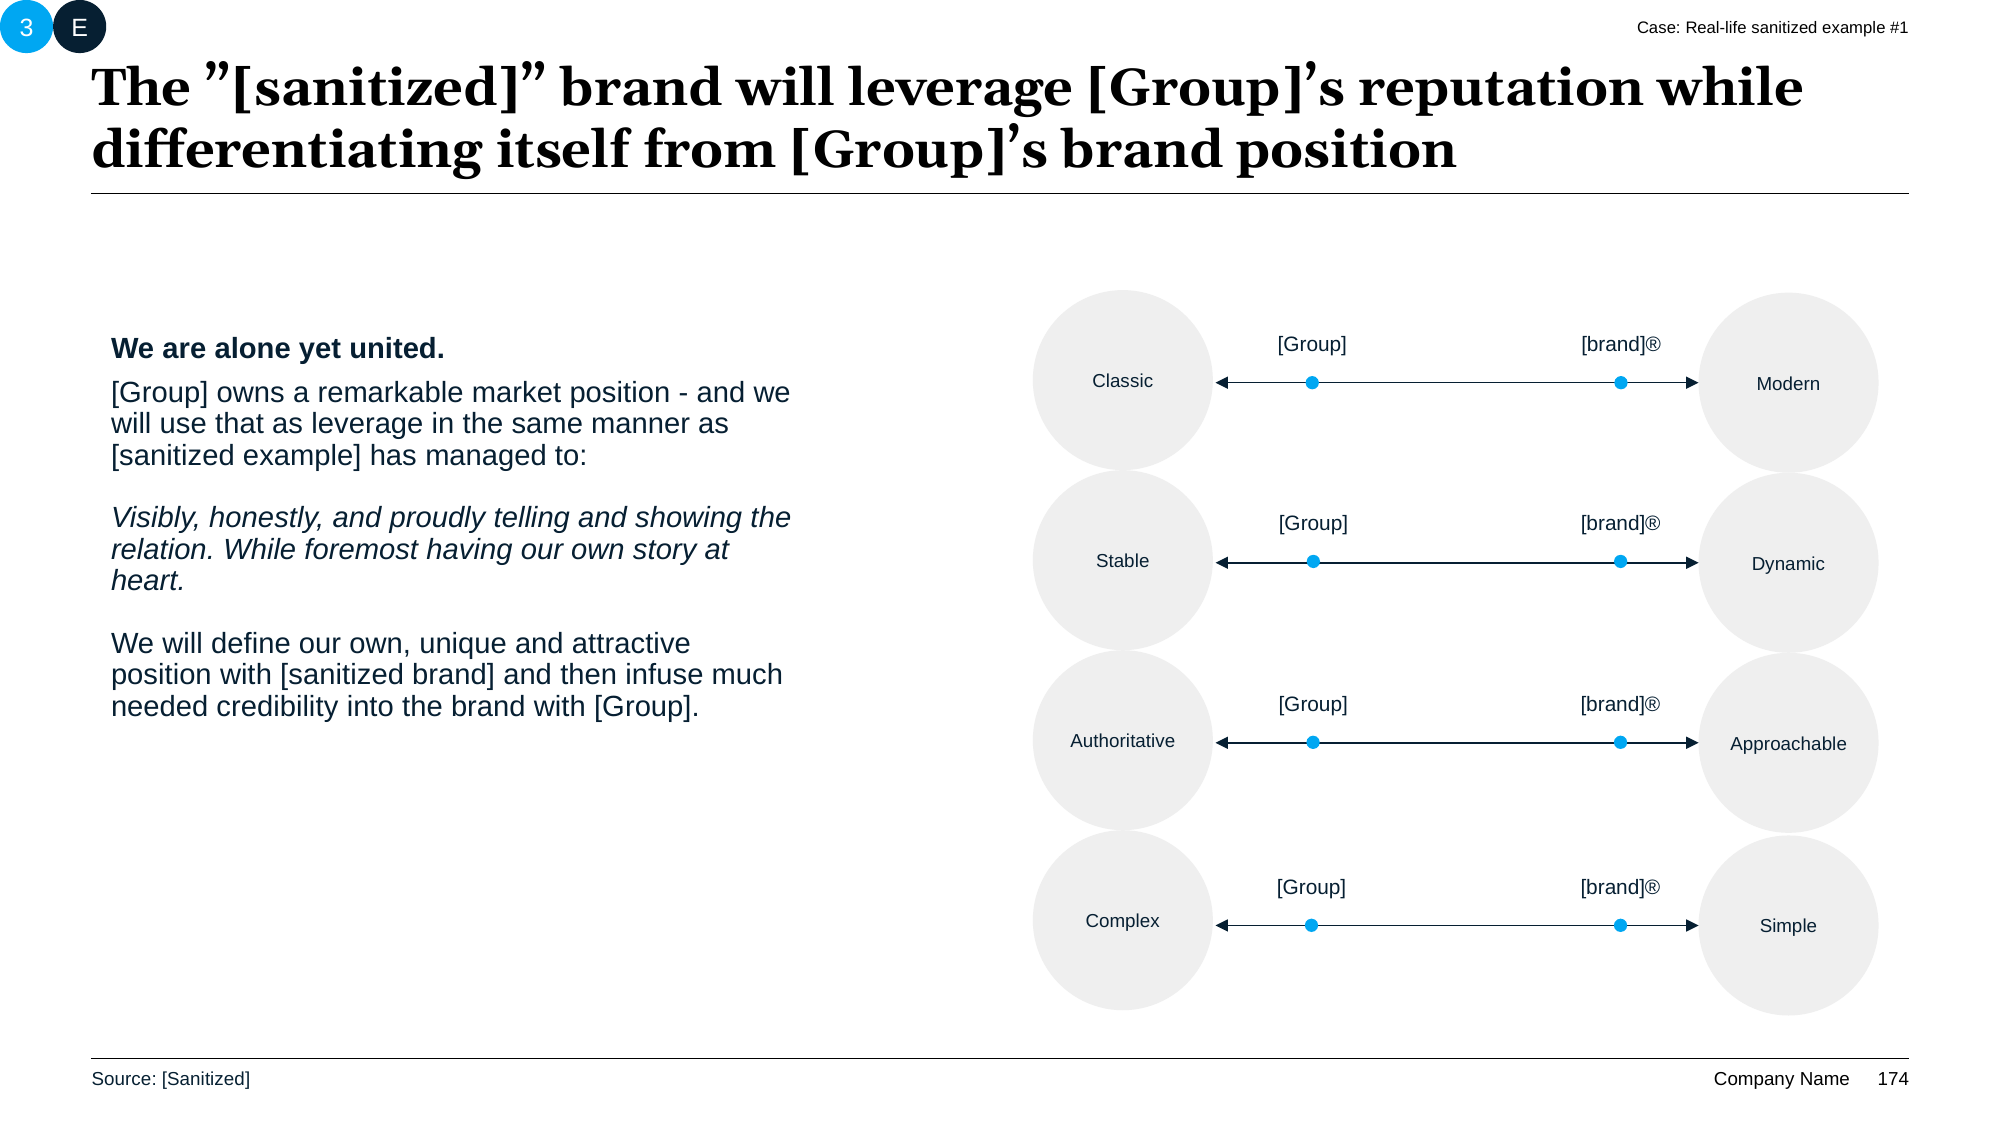

3
E
Case: Real-life sanitized example #1
# The ”[sanitized]” brand will leverage [Group]’s reputation while differentiating itself from [Group]’s brand position
Classic
Modern
We are alone yet united.
[Group] owns a remarkable market position - and we will use that as leverage in the same manner as [sanitized example] has managed to:
Visibly, honestly, and proudly telling and showing the relation. While foremost having our own story at heart.
We will define our own, unique and attractive position with [sanitized brand] and then infuse much needed credibility into the brand with [Group].
[Group]
[brand]®

Stable
Dynamic
[Group]
[brand]®

Authoritative
Approachable
[Group]
[brand]®

Complex
Simple
[Group]
[brand]®

Source: [Sanitized]